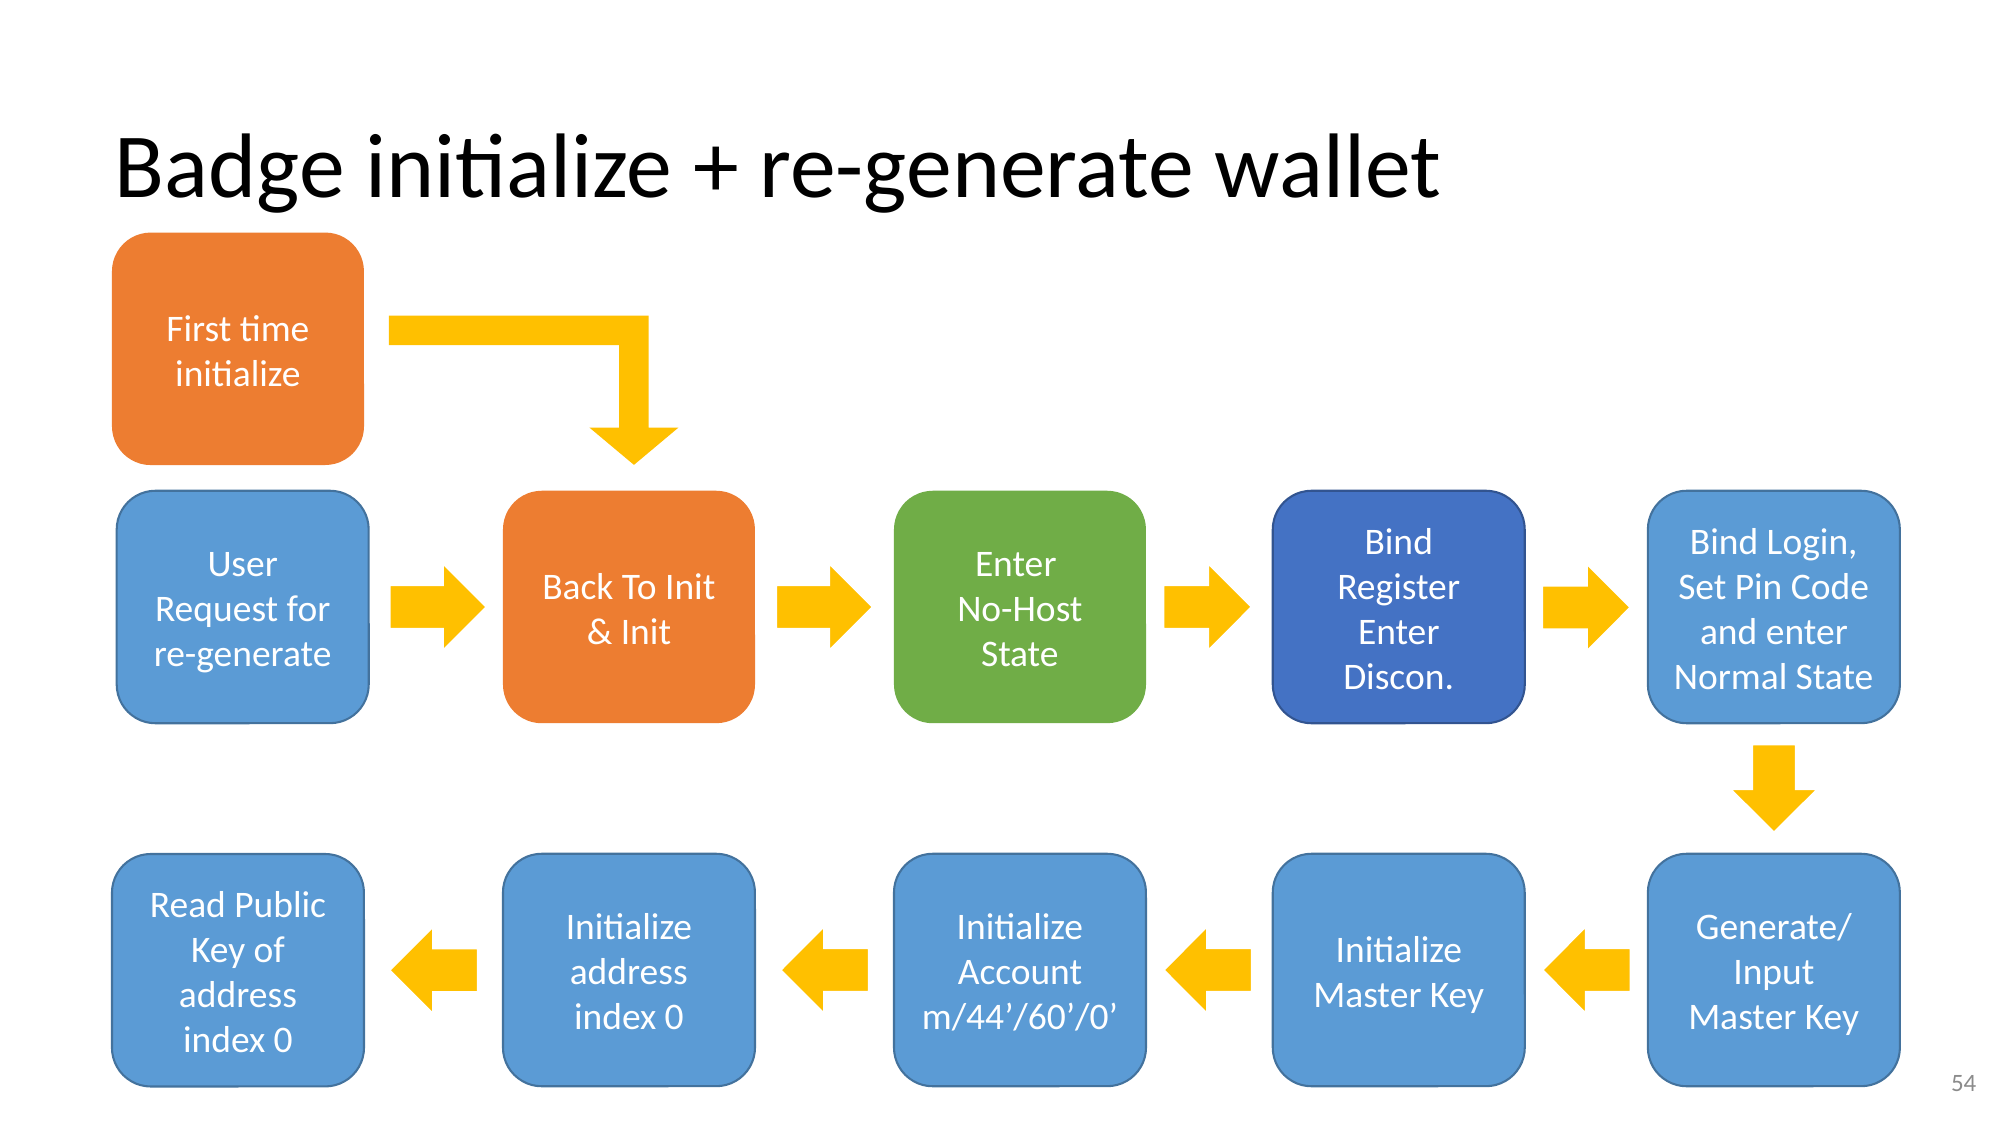

# Badge initialize + re-generate wallet
First time initialize

User Request for re-generate
Back To Init & Init
Enter
No-Host State
Bind Register
Enter Discon.
Bind Login, Set Pin Code and enter
Normal State

Initialize address index 0
Initialize Account
m/44’/60’/0’
Initialize Master Key
Generate/
Input
Master Key
Read Public Key of address index 0

54